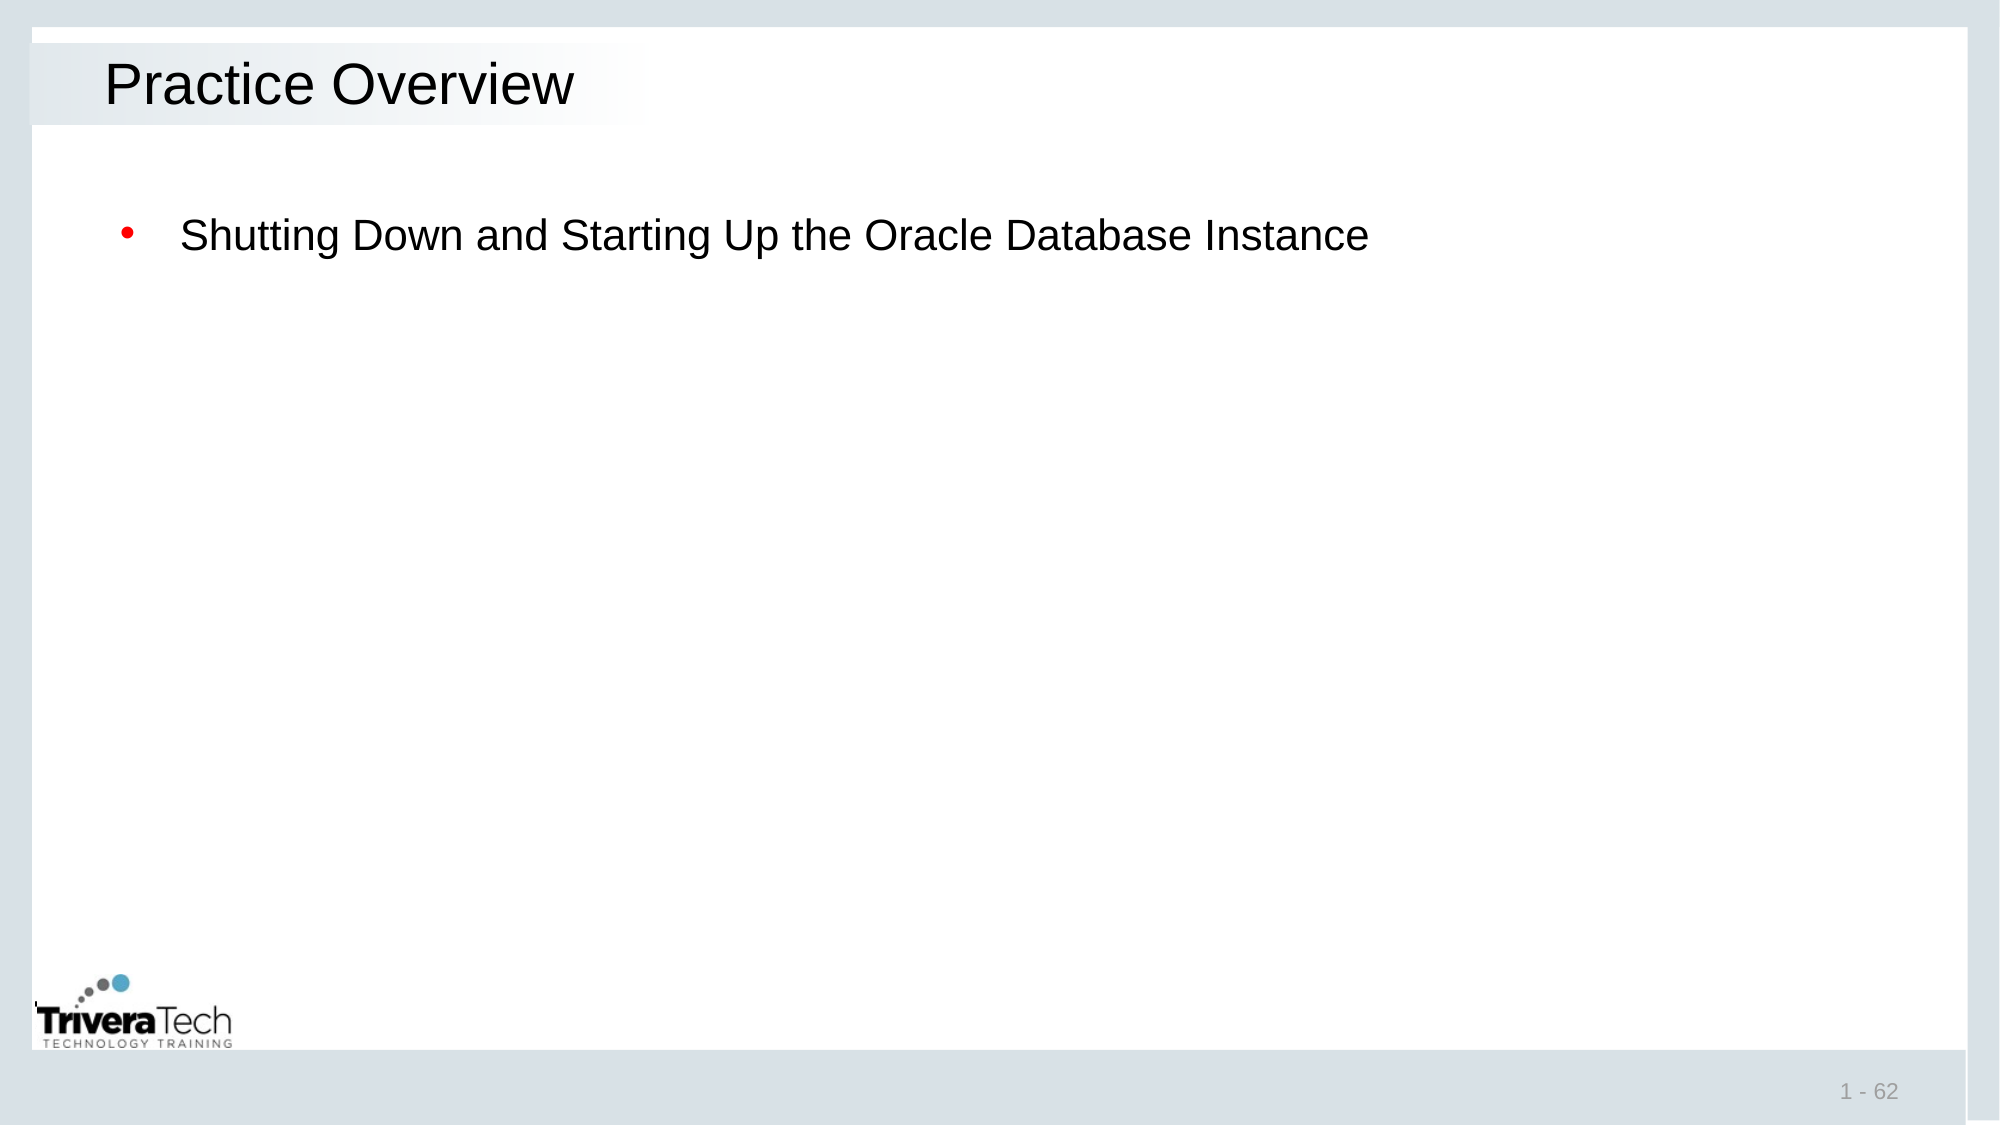

# Practice Overview
Shutting Down and Starting Up the Oracle Database Instance